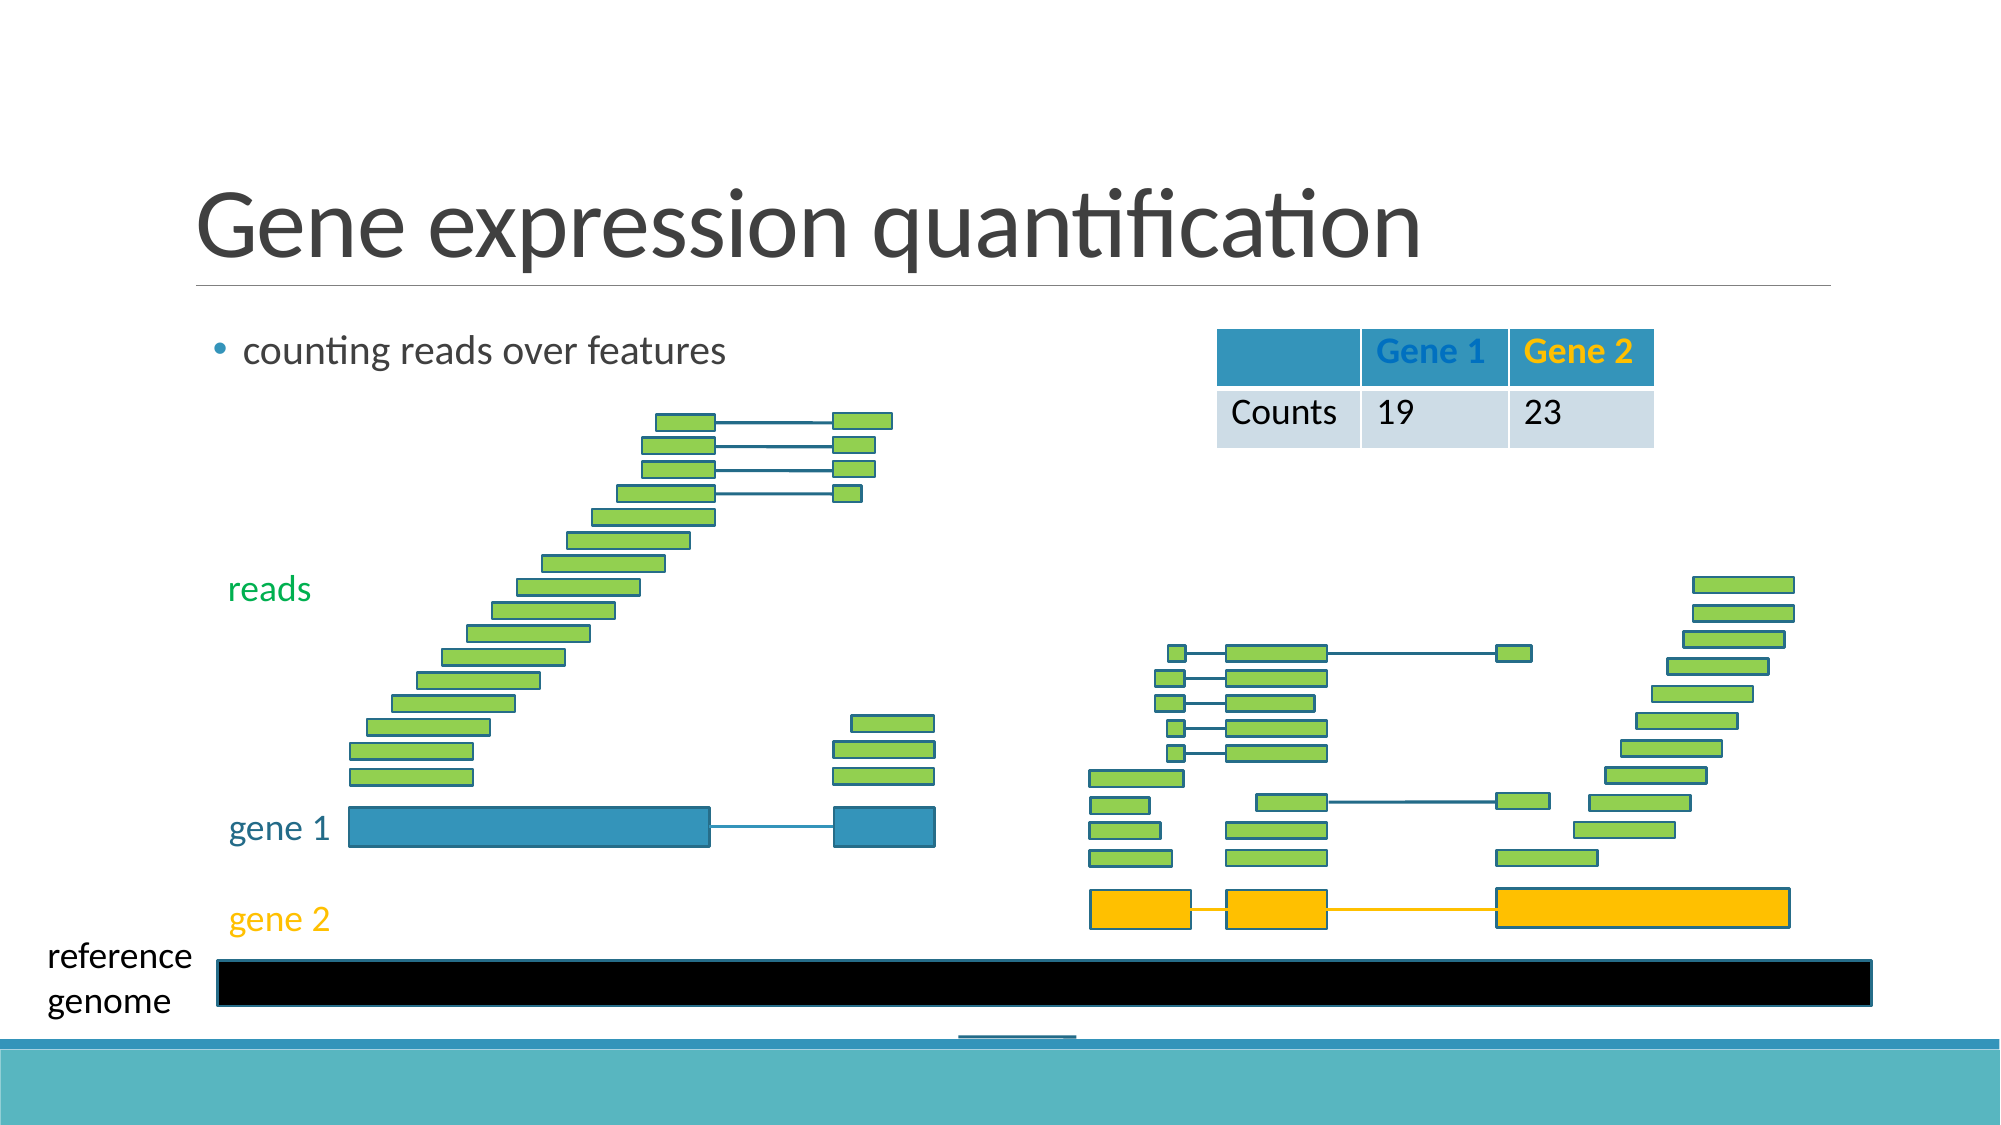

# Gene expression quantification
counting reads over features

|  | Gene 1 | Gene 2 |
| --- | --- | --- |
| Counts | 19 | 23 |

reads

gene 1

gene 2

reference
genome